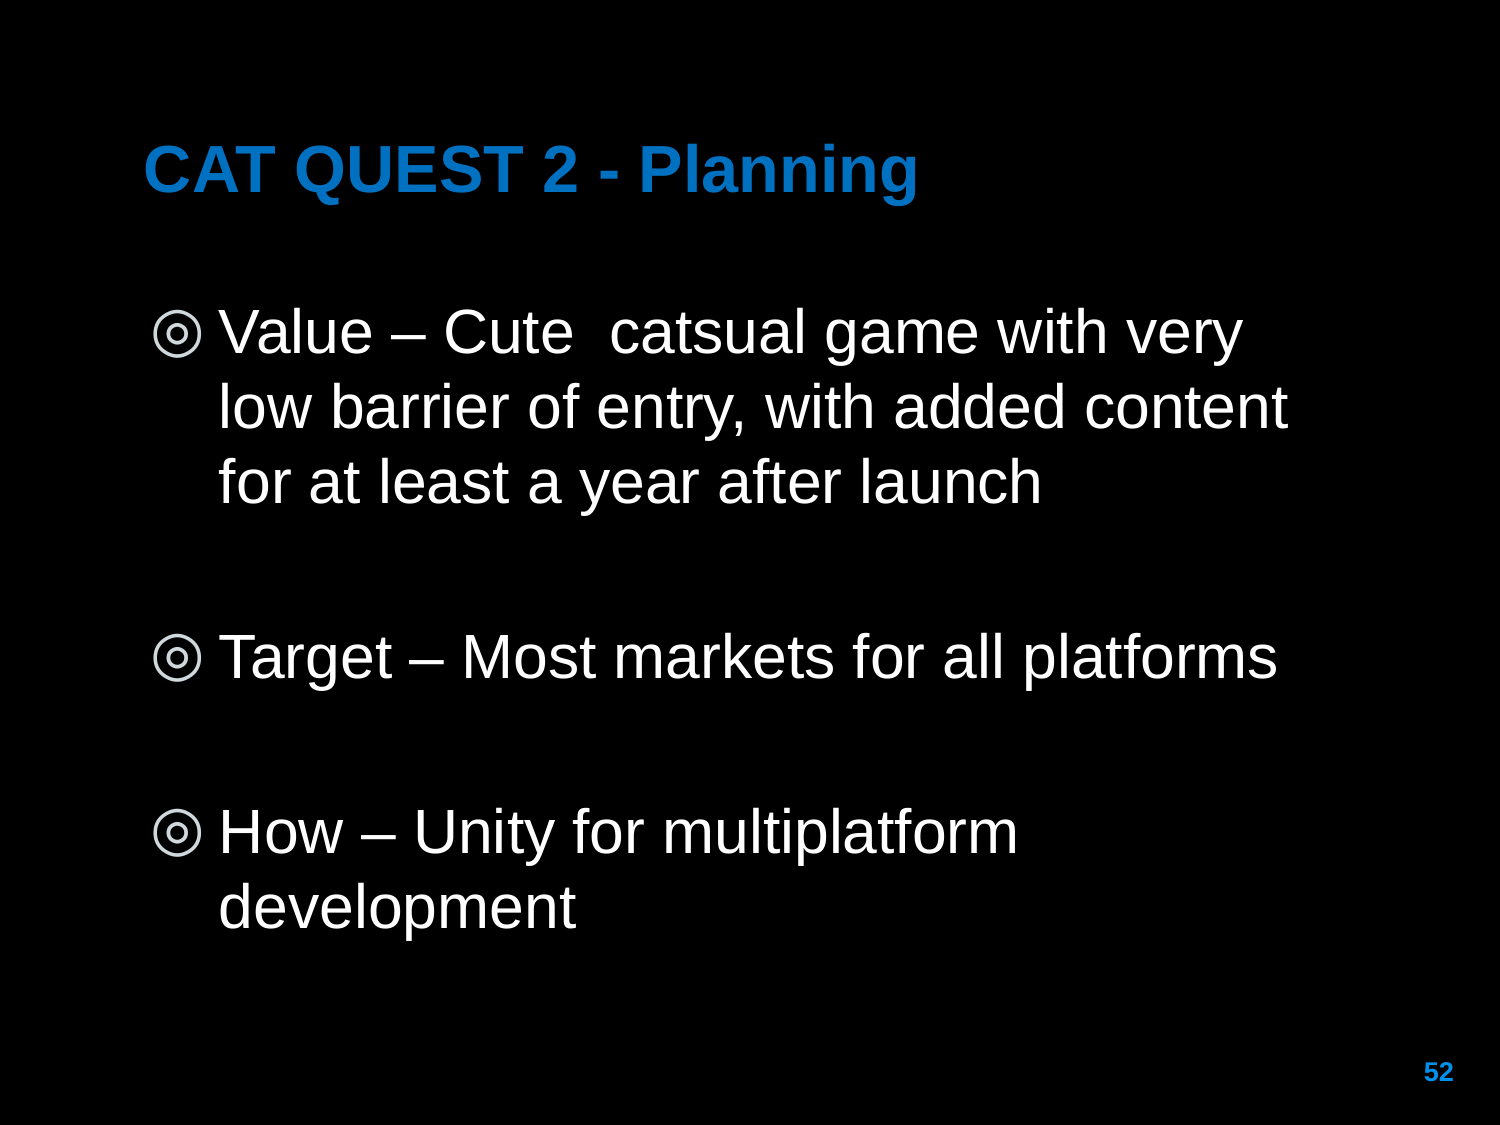

# CAT QUEST 2 - Planning
Value – Cute  catsual game with very low barrier of entry, with added content for at least a year after launch

Target – Most markets for all platforms

How – Unity for multiplatform development

52